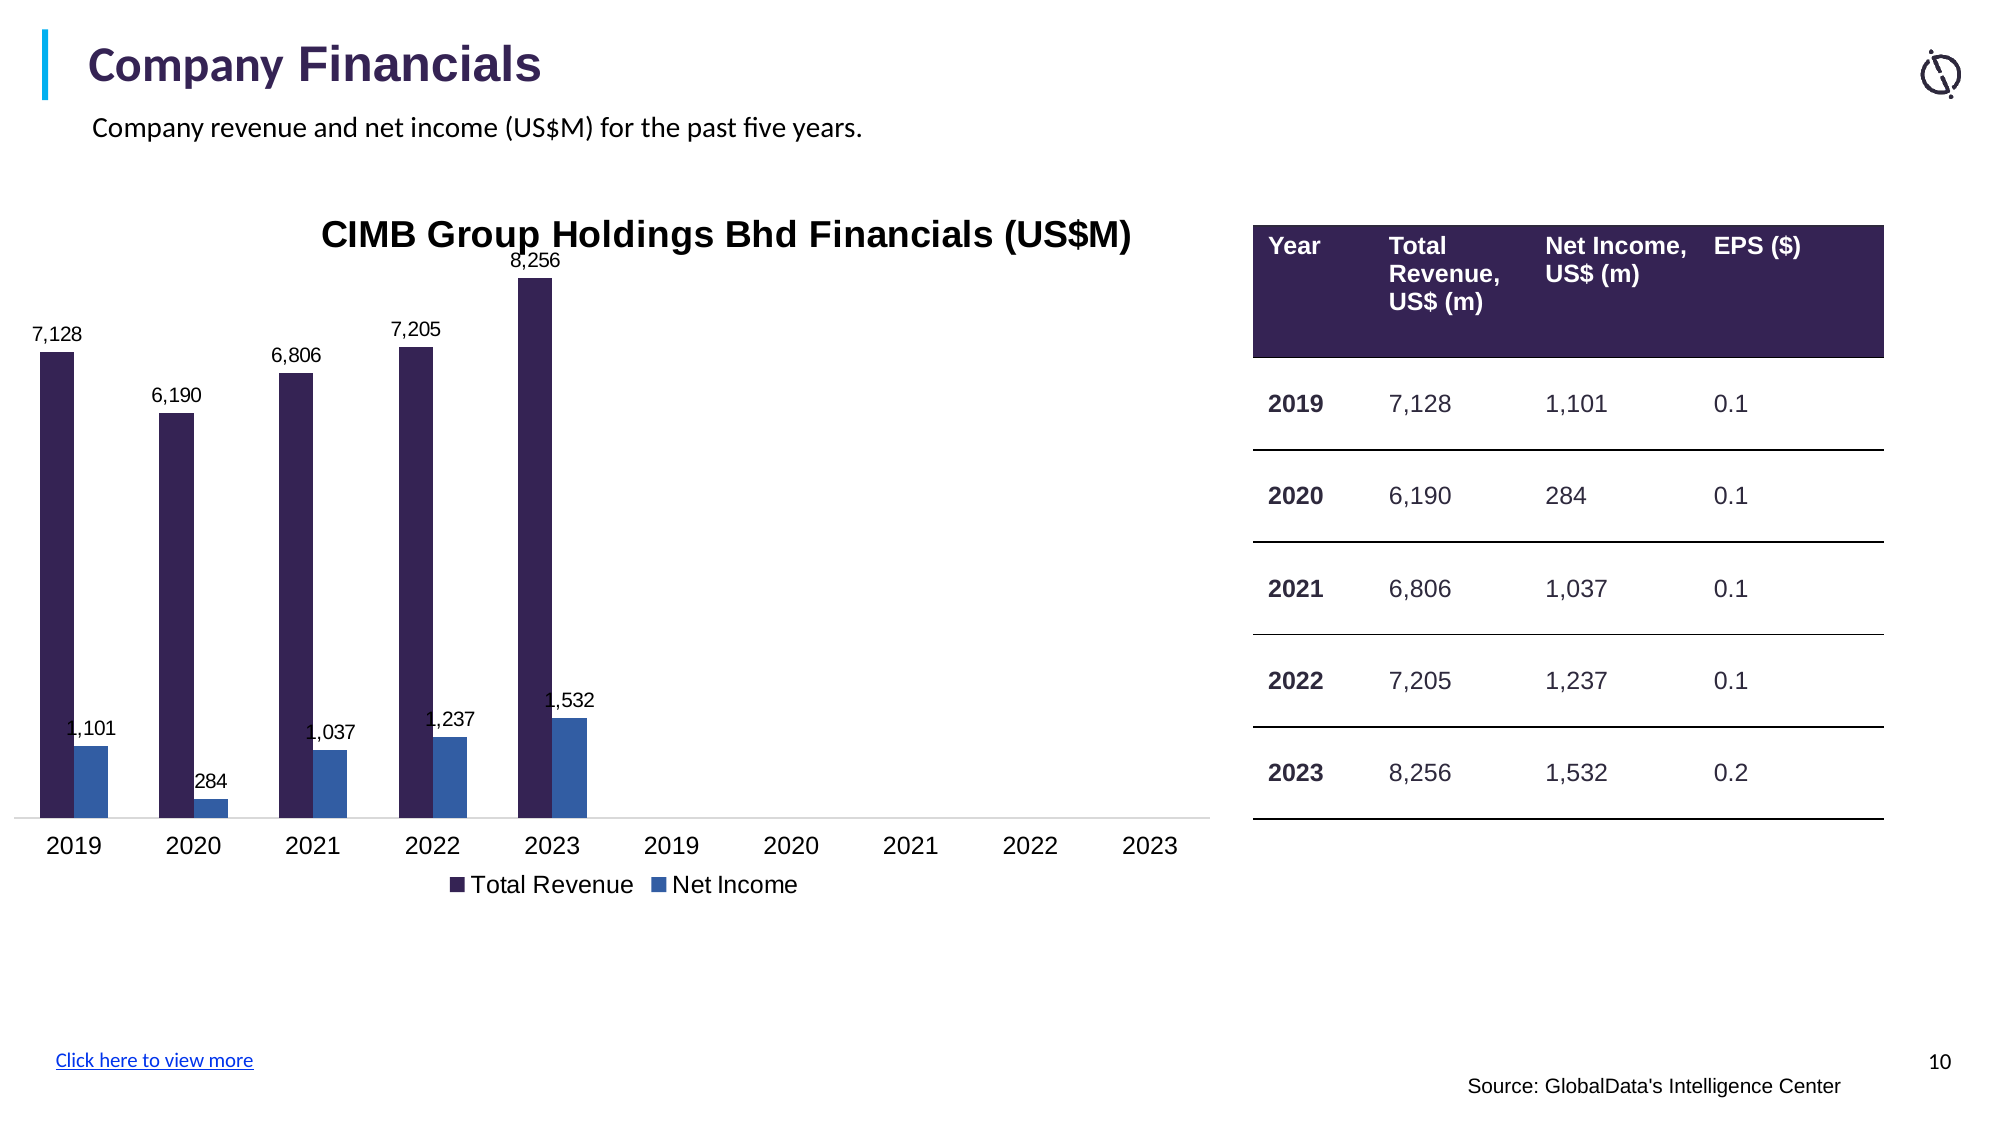

Company Financials
Company revenue and net income (US$M) for the past five years.

[unsupported chart]

| Year | Total Revenue, US$ (m) | Net Income, US$ (m) | EPS ($) |
| --- | --- | --- | --- |
| 2019 | 7,128 | 1,101 | 0.1 |
| 2020 | 6,190 | 284 | 0.1 |
| 2021 | 6,806 | 1,037 | 0.1 |
| 2022 | 7,205 | 1,237 | 0.1 |
| 2023 | 8,256 | 1,532 | 0.2 |
Click here to view more